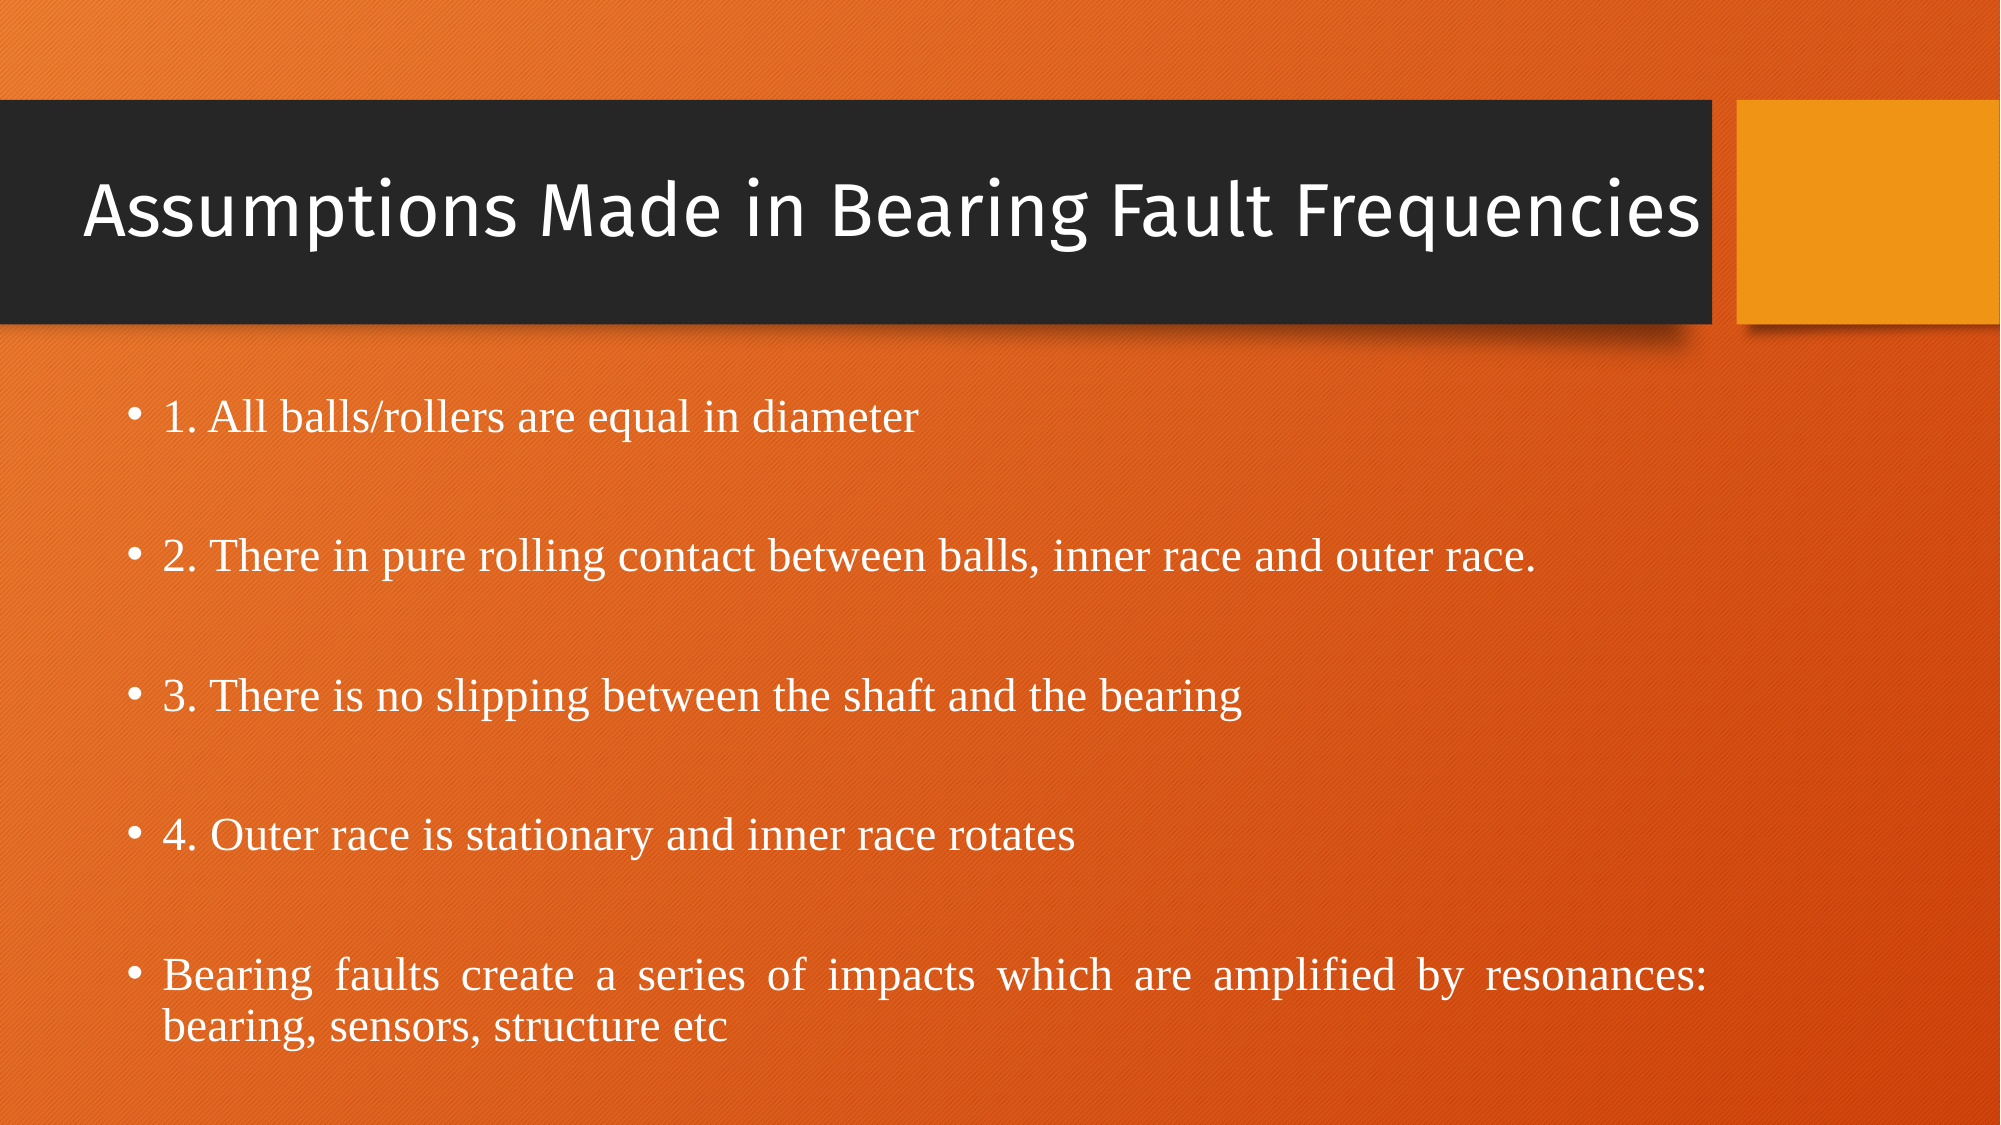

# Assumptions Made in Bearing Fault Frequencies
1. All balls/rollers are equal in diameter

2. There in pure rolling contact between balls, inner race and outer race.

3. There is no slipping between the shaft and the bearing

4. Outer race is stationary and inner race rotates

Bearing faults create a series of impacts which are amplified by resonances: bearing, sensors, structure etc